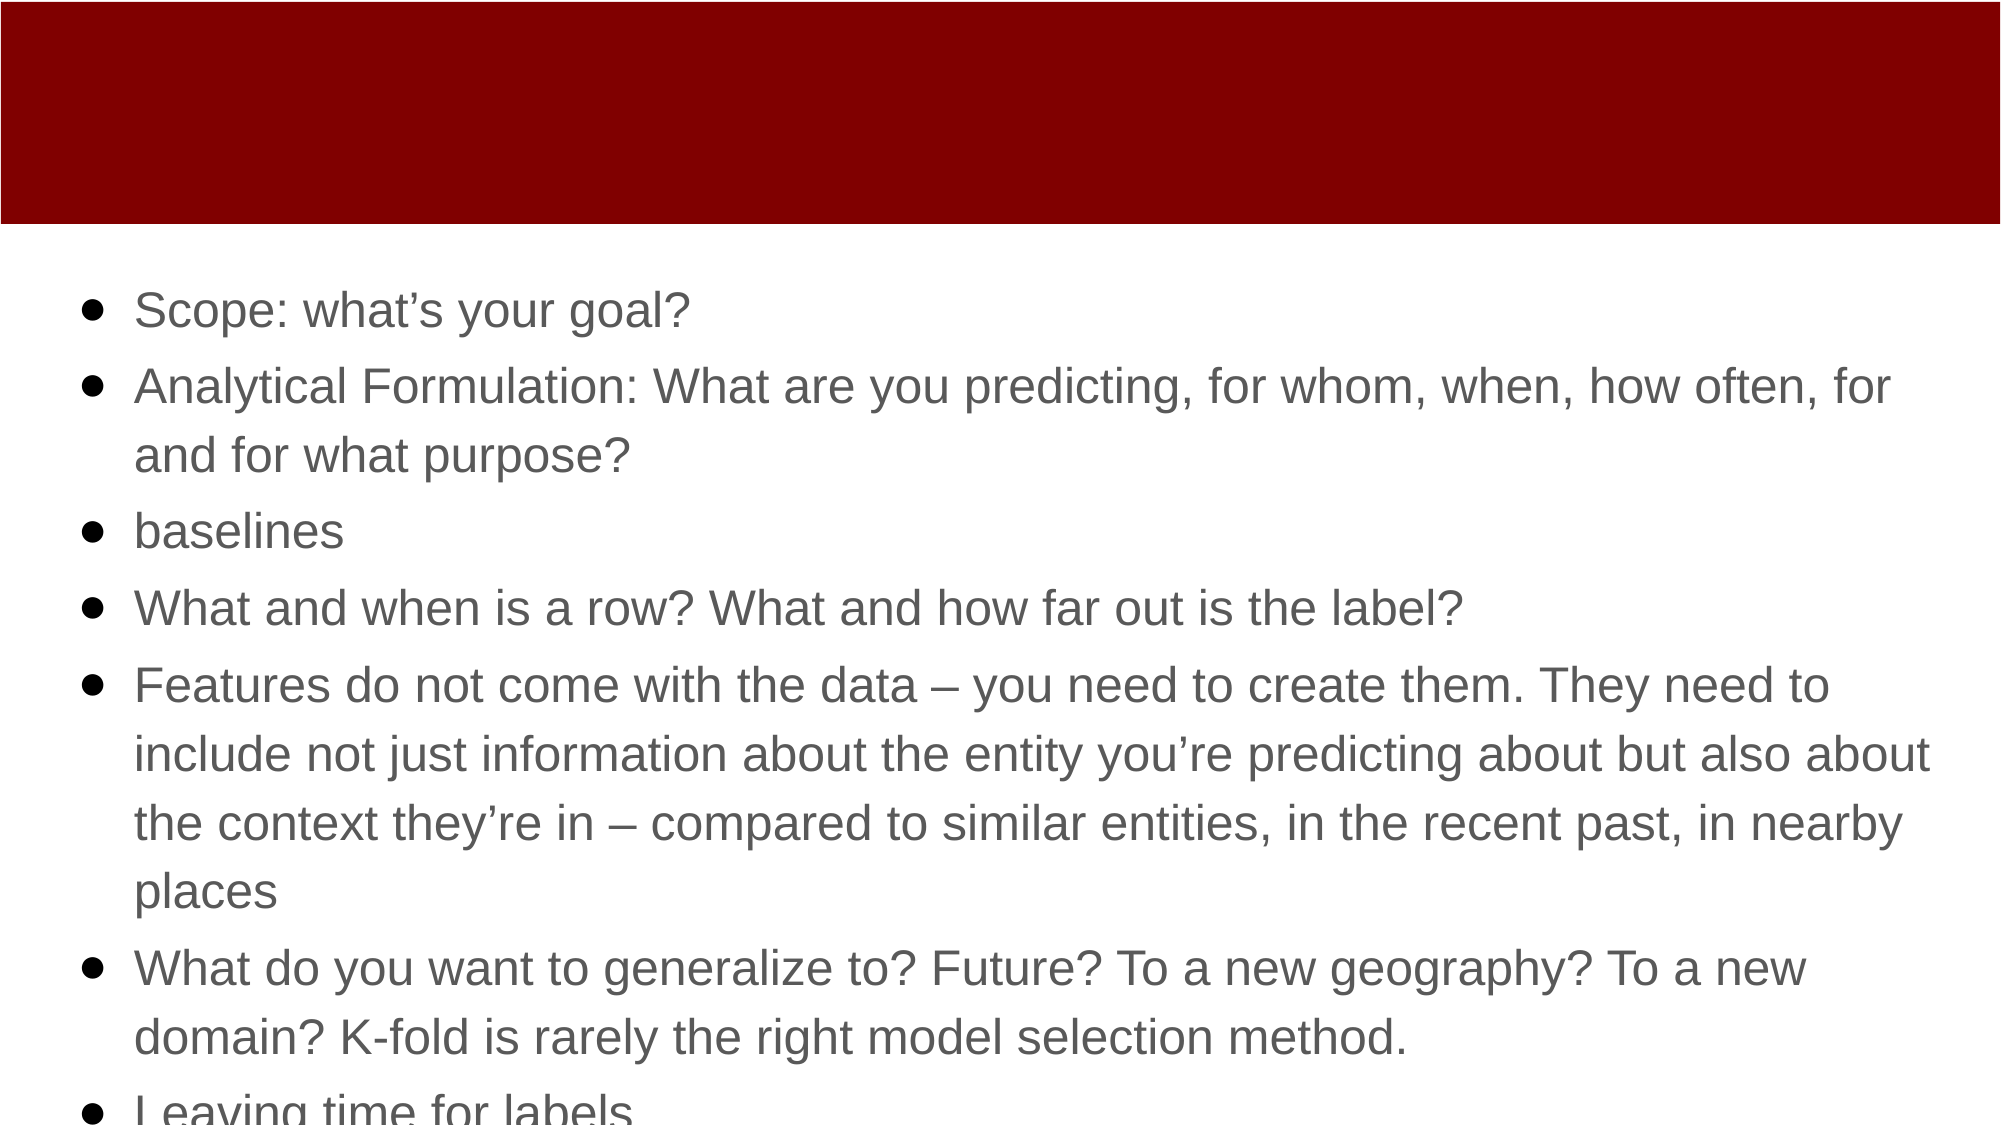

#
Scope: what’s your goal?
Analytical Formulation: What are you predicting, for whom, when, how often, for and for what purpose?
baselines
What and when is a row? What and how far out is the label?
Features do not come with the data – you need to create them. They need to include not just information about the entity you’re predicting about but also about the context they’re in – compared to similar entities, in the recent past, in nearby places
What do you want to generalize to? Future? To a new geography? To a new domain? K-fold is rarely the right model selection method.
Leaving time for labels